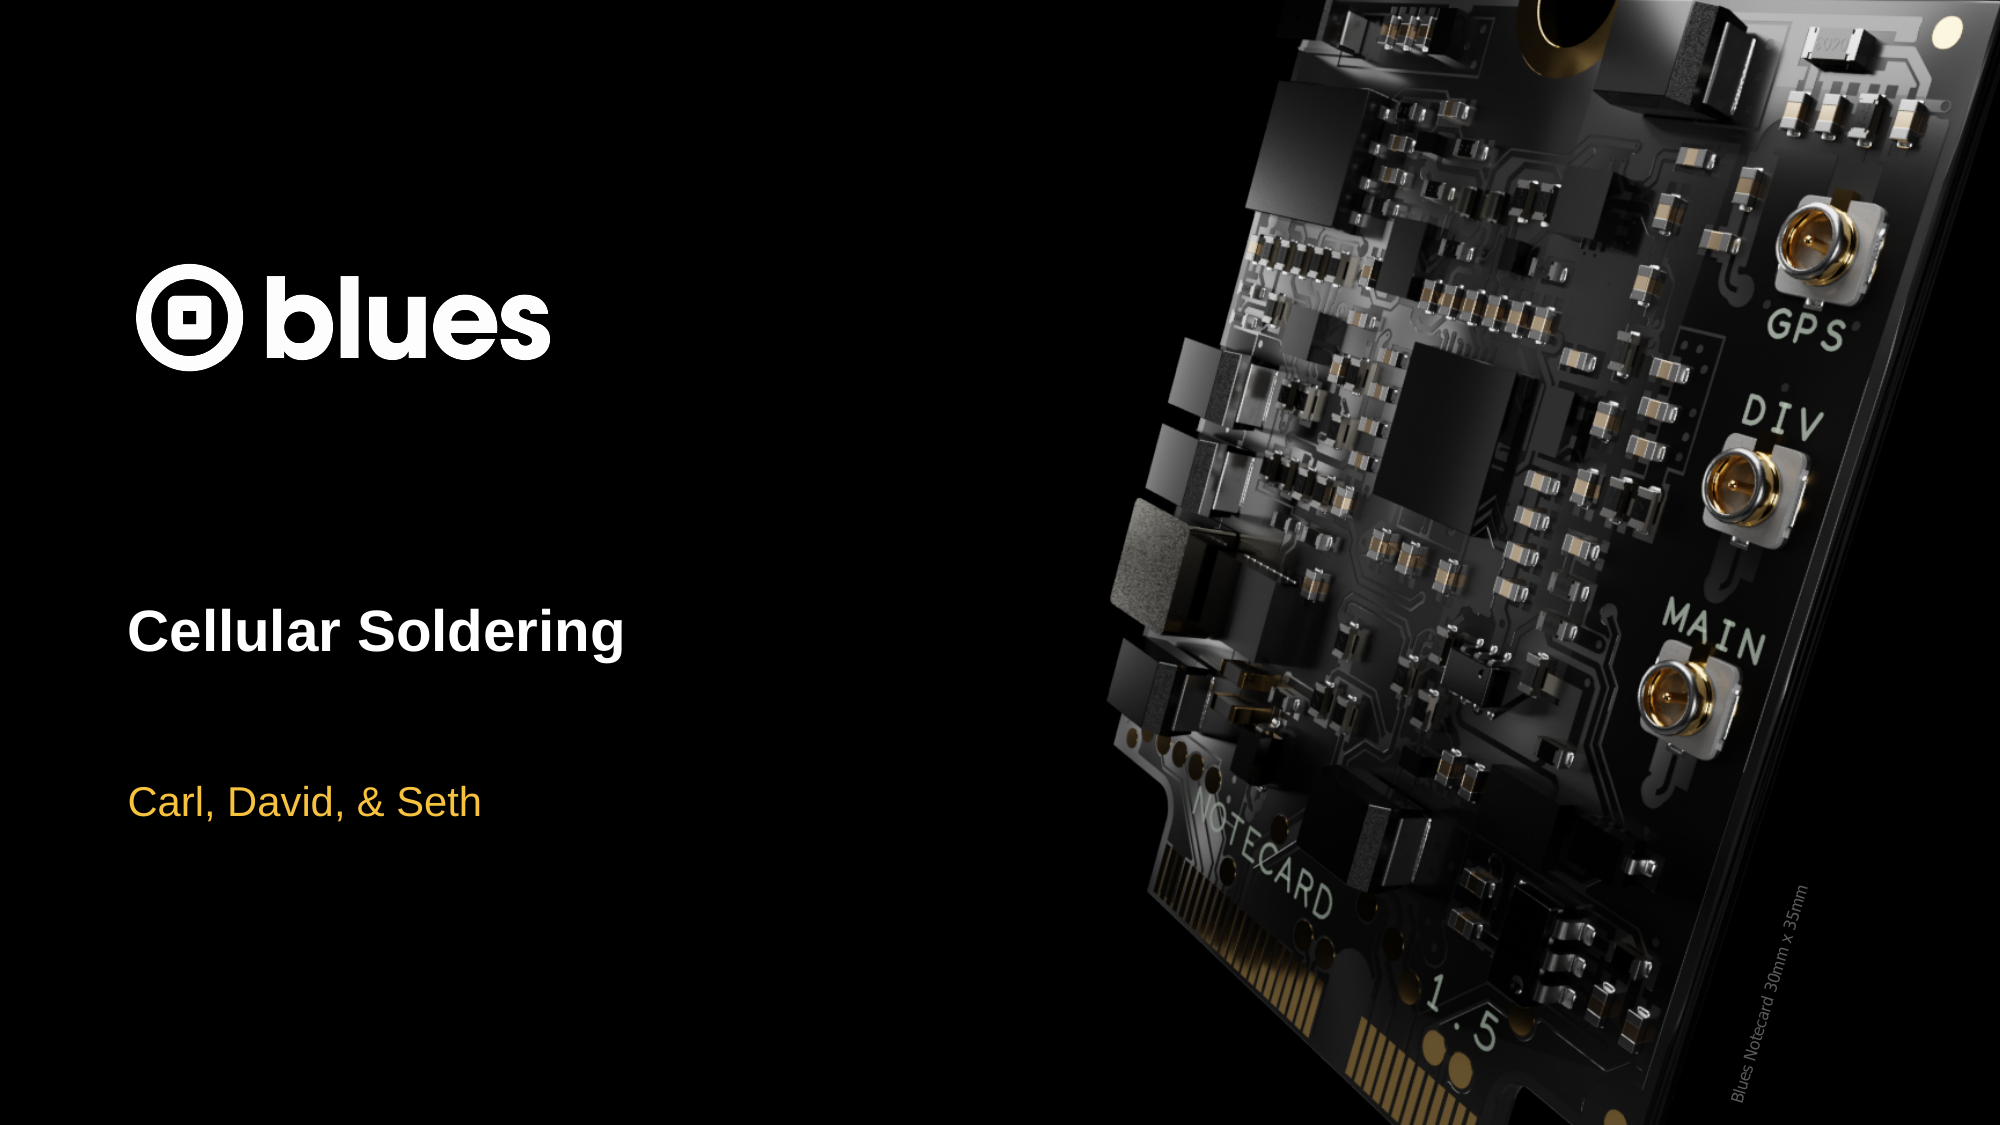

# Cellular Soldering
Carl, David, & Seth